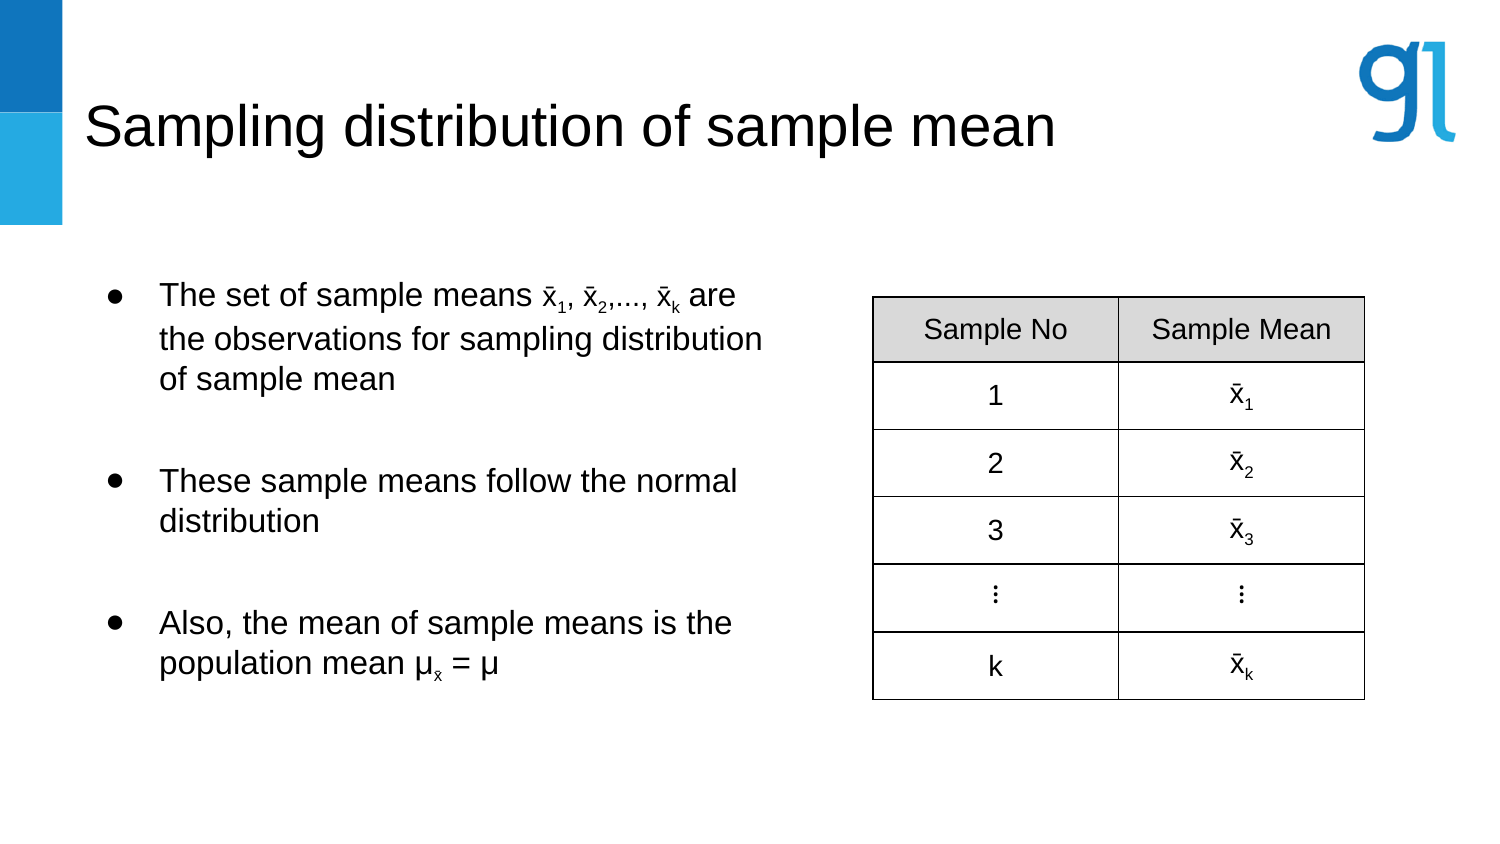

# Sampling distribution of sample mean
The set of sample means x̄1, x̄2,..., x̄k are the observations for sampling distribution of sample mean
These sample means follow the normal distribution
Also, the mean of sample means is the population mean μx̄ = μ

| Sample No | Sample Mean |
| --- | --- |
| 1 | x̄1 |
| 2 | x̄2 |
| 3 | x̄3 |
| ፧ | ፧ |
| k | x̄k |